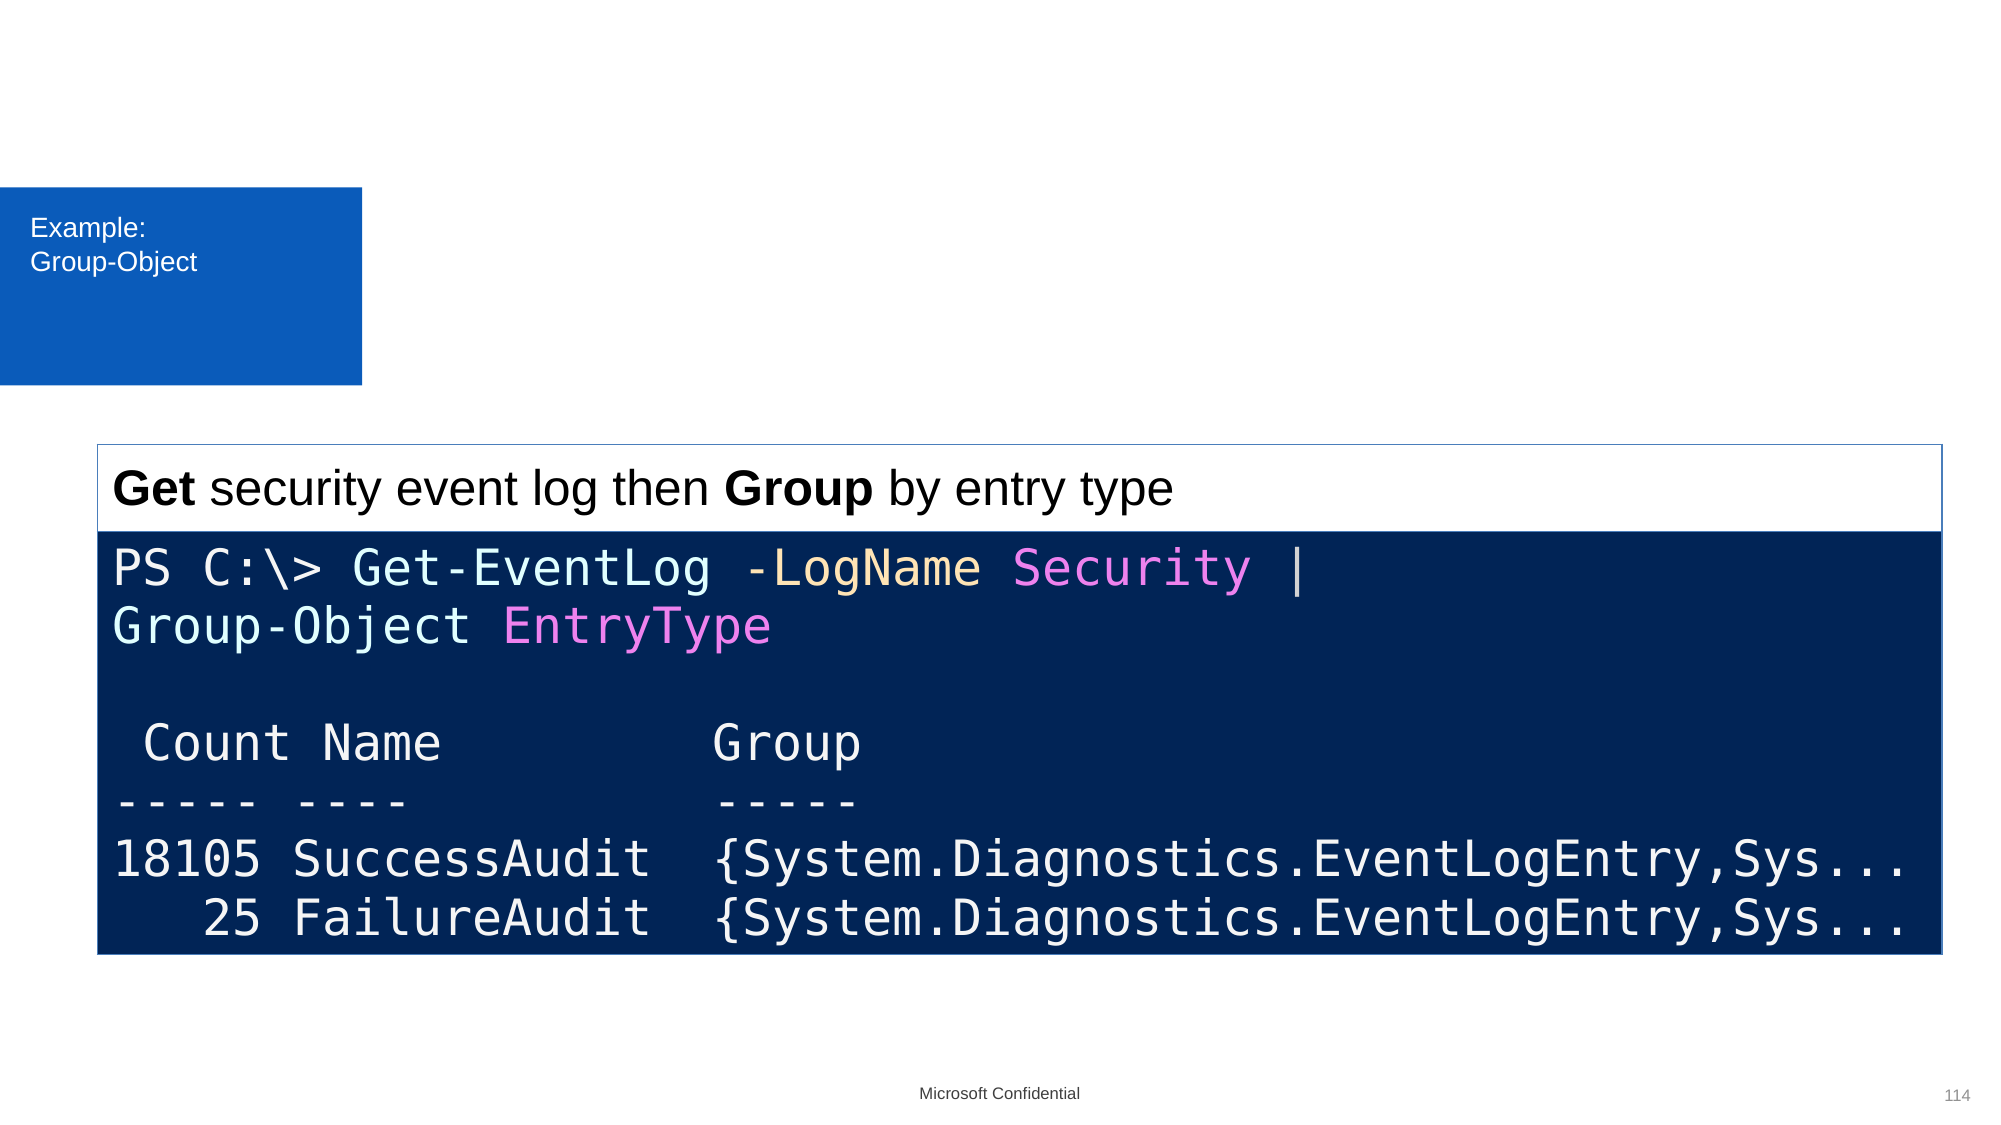

# Example: Group-Object
| Get security event log then Group by entry type |
| --- |
| PS C:\> Get-EventLog -LogName Security | Group-Object EntryType Count Name Group ----- ---- ----- 18105 SuccessAudit {System.Diagnostics.EventLogEntry,Sys... 25 FailureAudit {System.Diagnostics.EventLogEntry,Sys... |
114